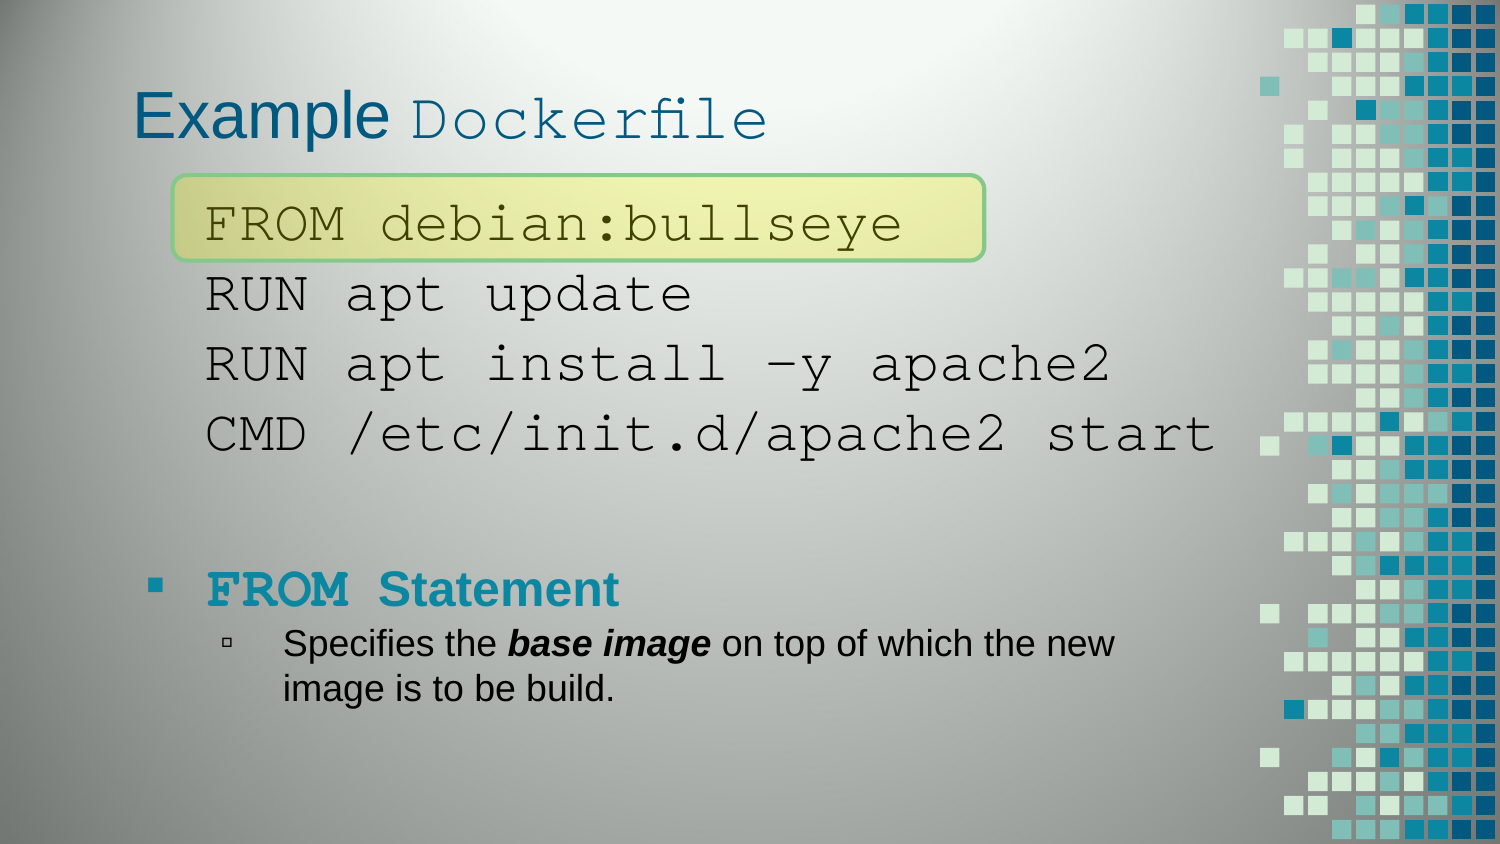

# Example Dockerfile
FROM debian:bullseye
RUN apt update
RUN apt install -y apache2
CMD /etc/init.d/apache2 start

FROM Statement
Specifies the base image on top of which the new image is to be build.